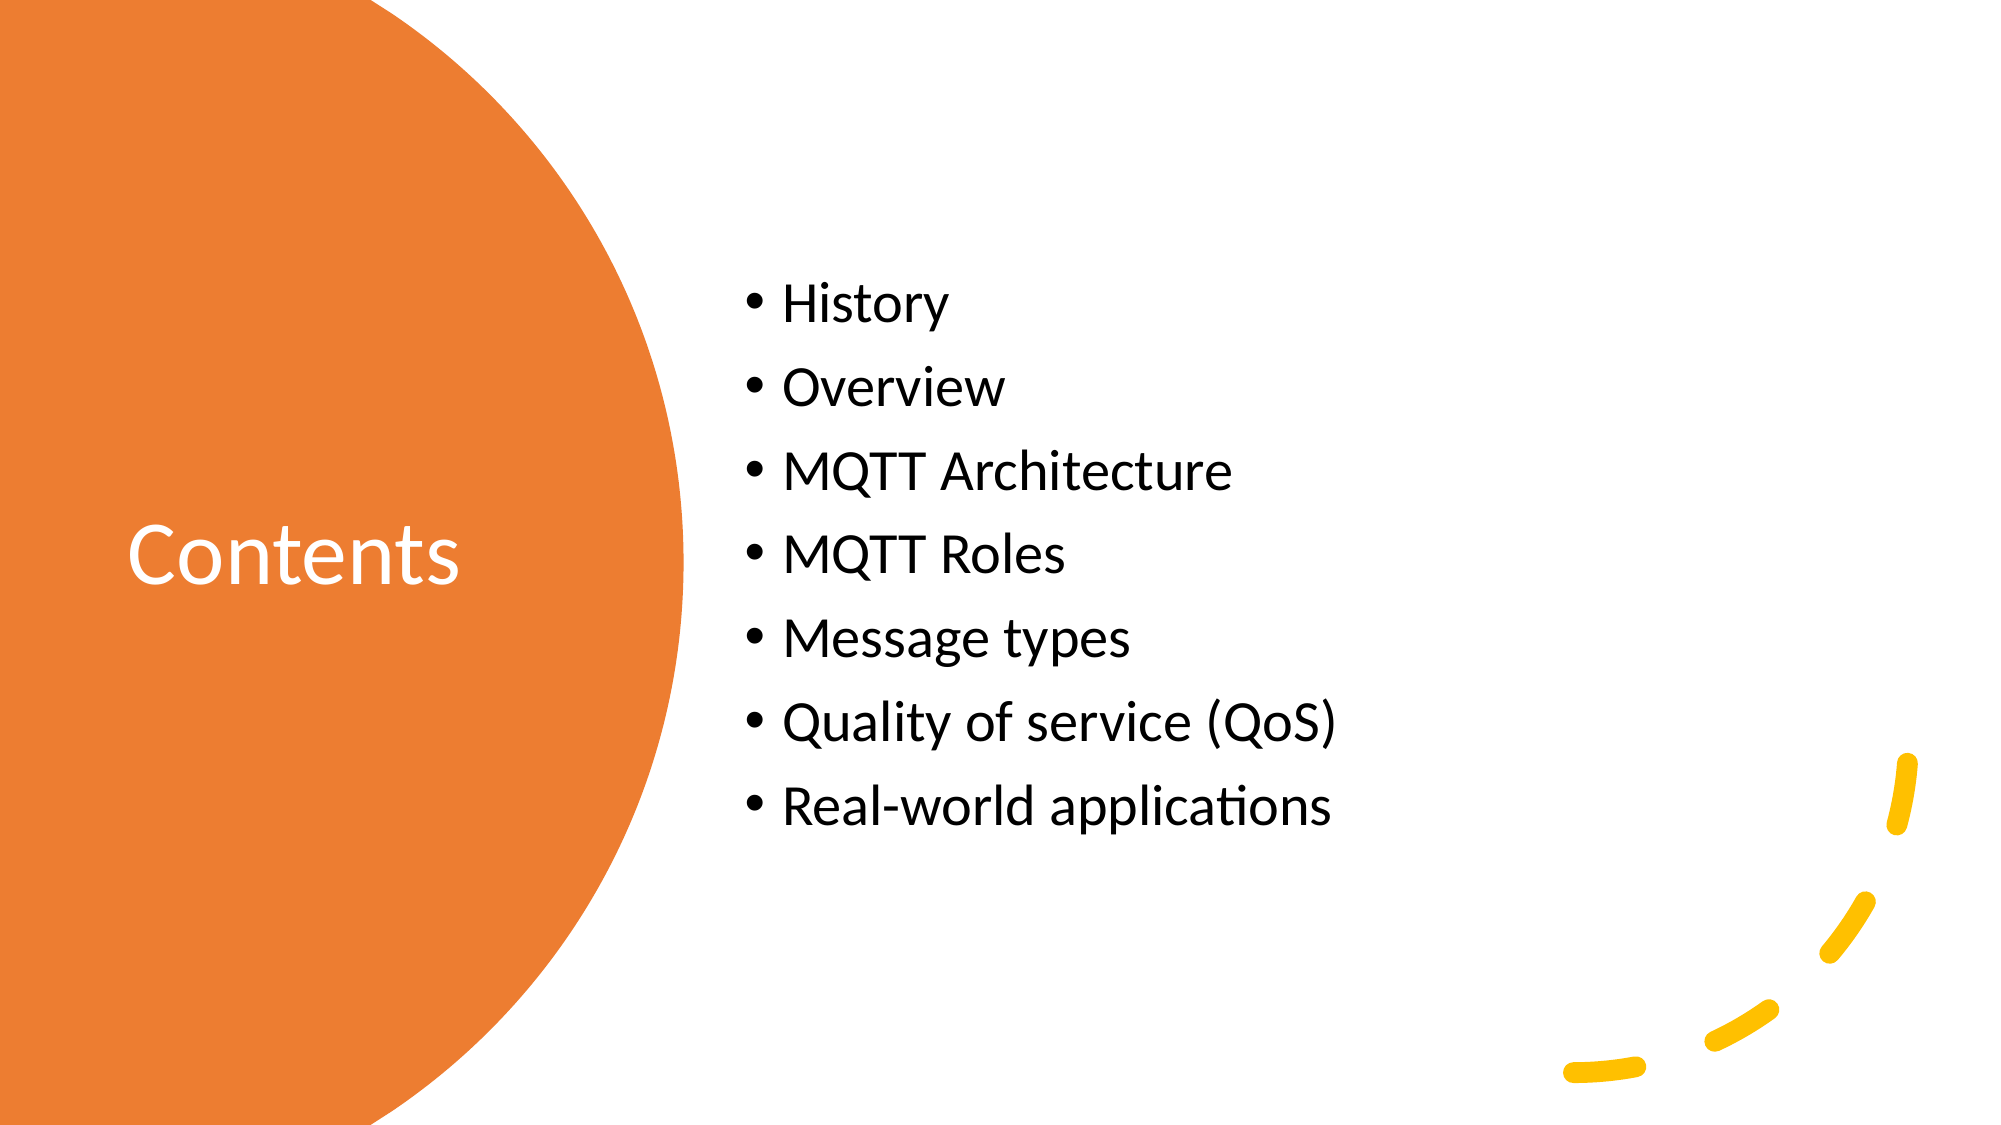

History
Overview
MQTT Architecture
MQTT Roles
Message types
Quality of service (QoS)
Real-world applications
# Contents